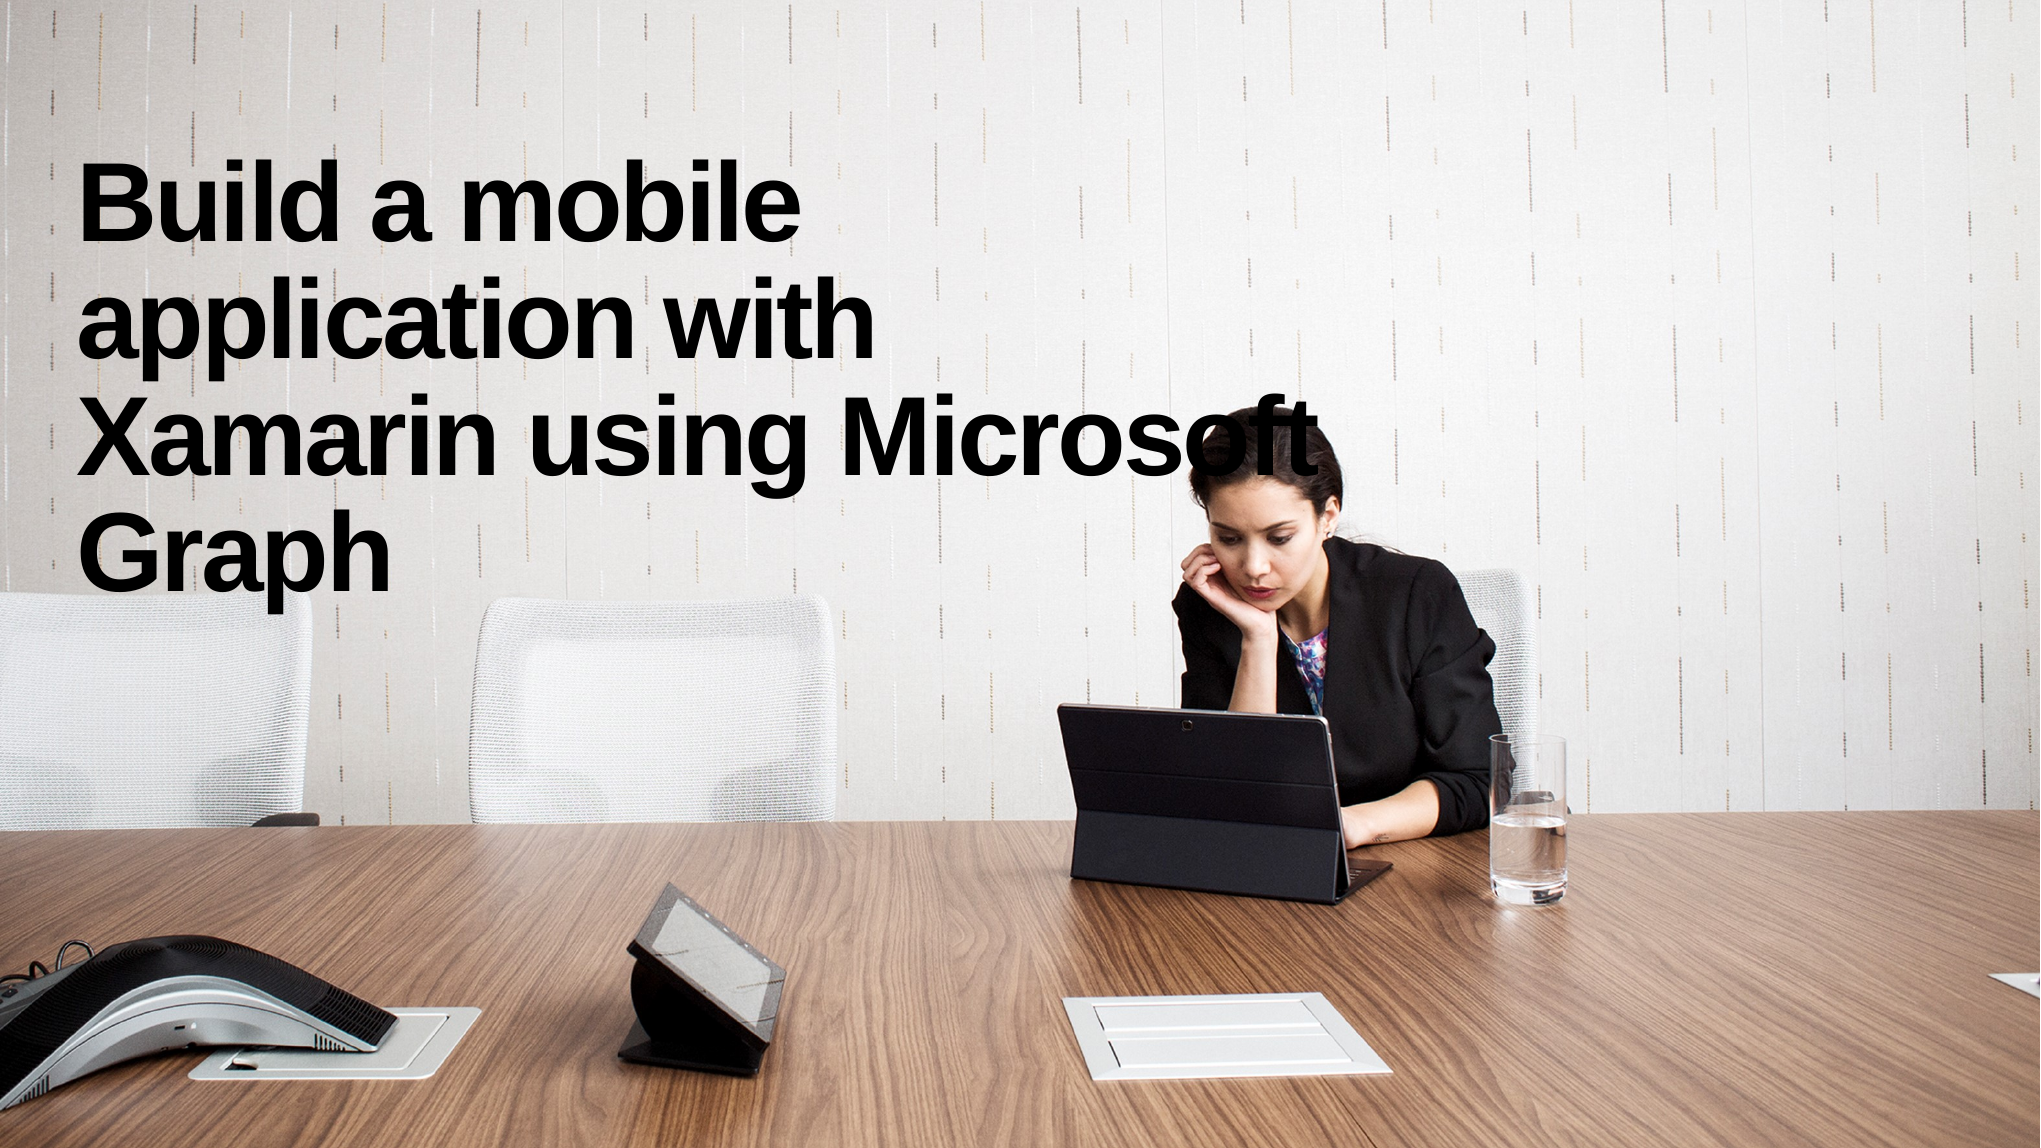

# Build a mobile application with Xamarin using Microsoft Graph